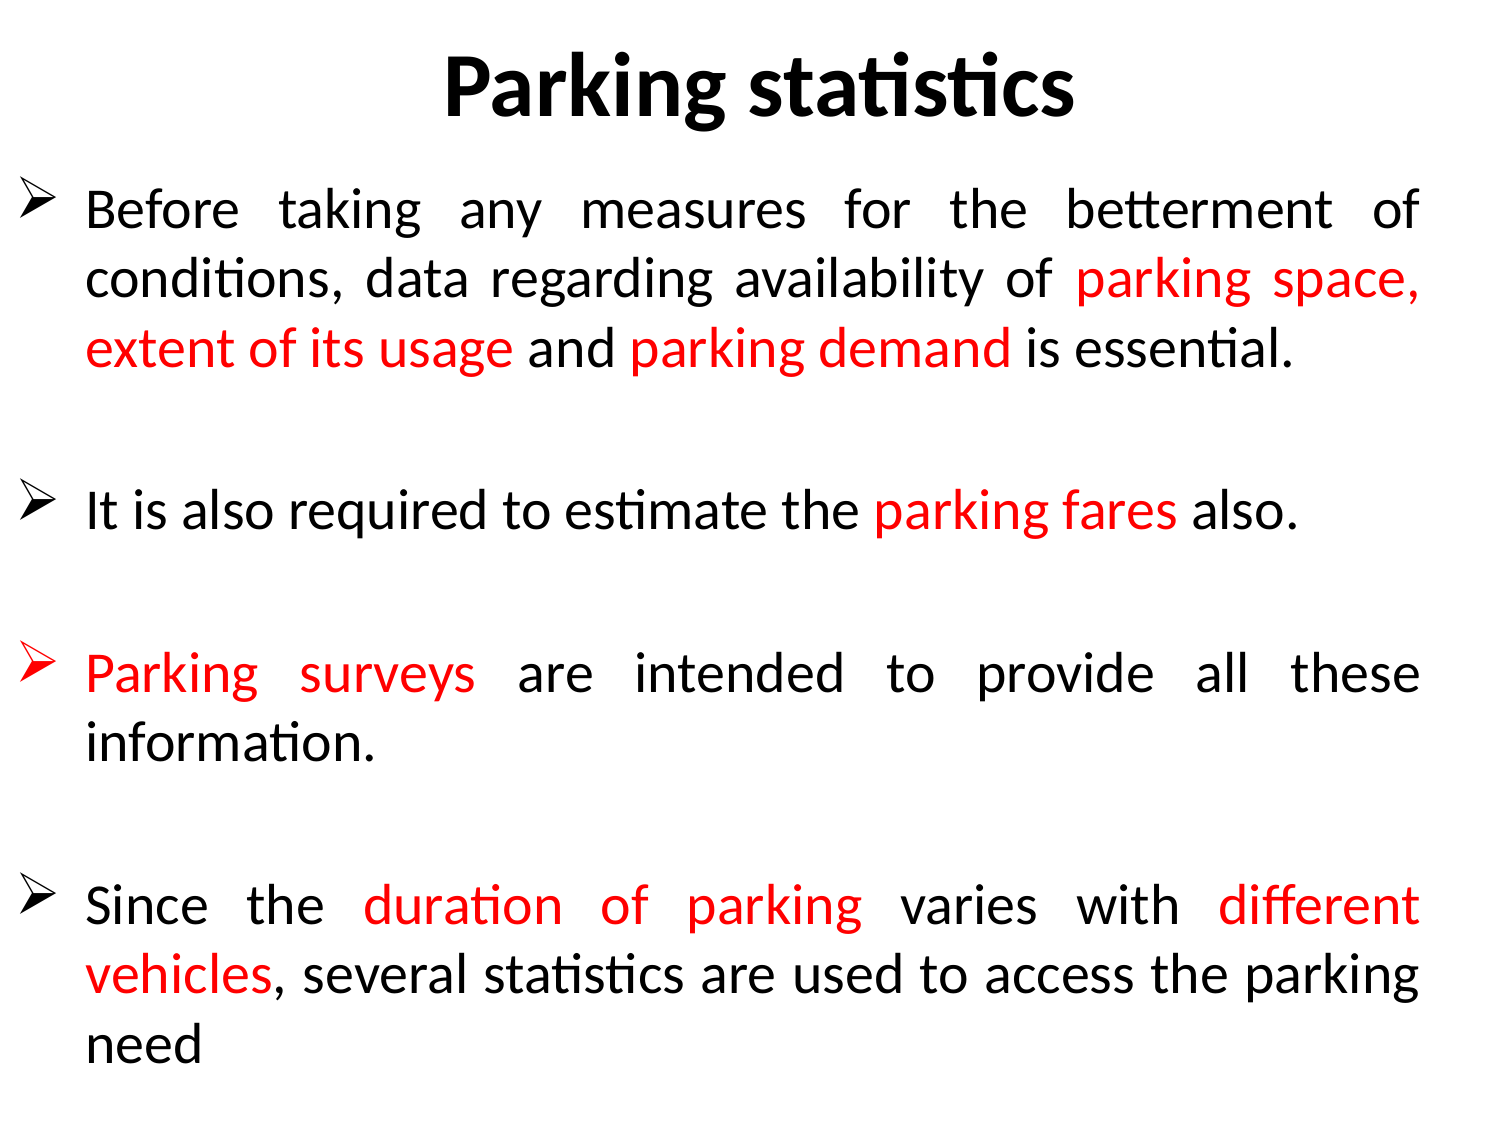

# Parking statistics
Before taking any measures for the betterment of conditions, data regarding availability of parking space, extent of its usage and parking demand is essential.

It is also required to estimate the parking fares also.

Parking surveys are intended to provide all these information.

Since the duration of parking varies with different vehicles, several statistics are used to access the parking need